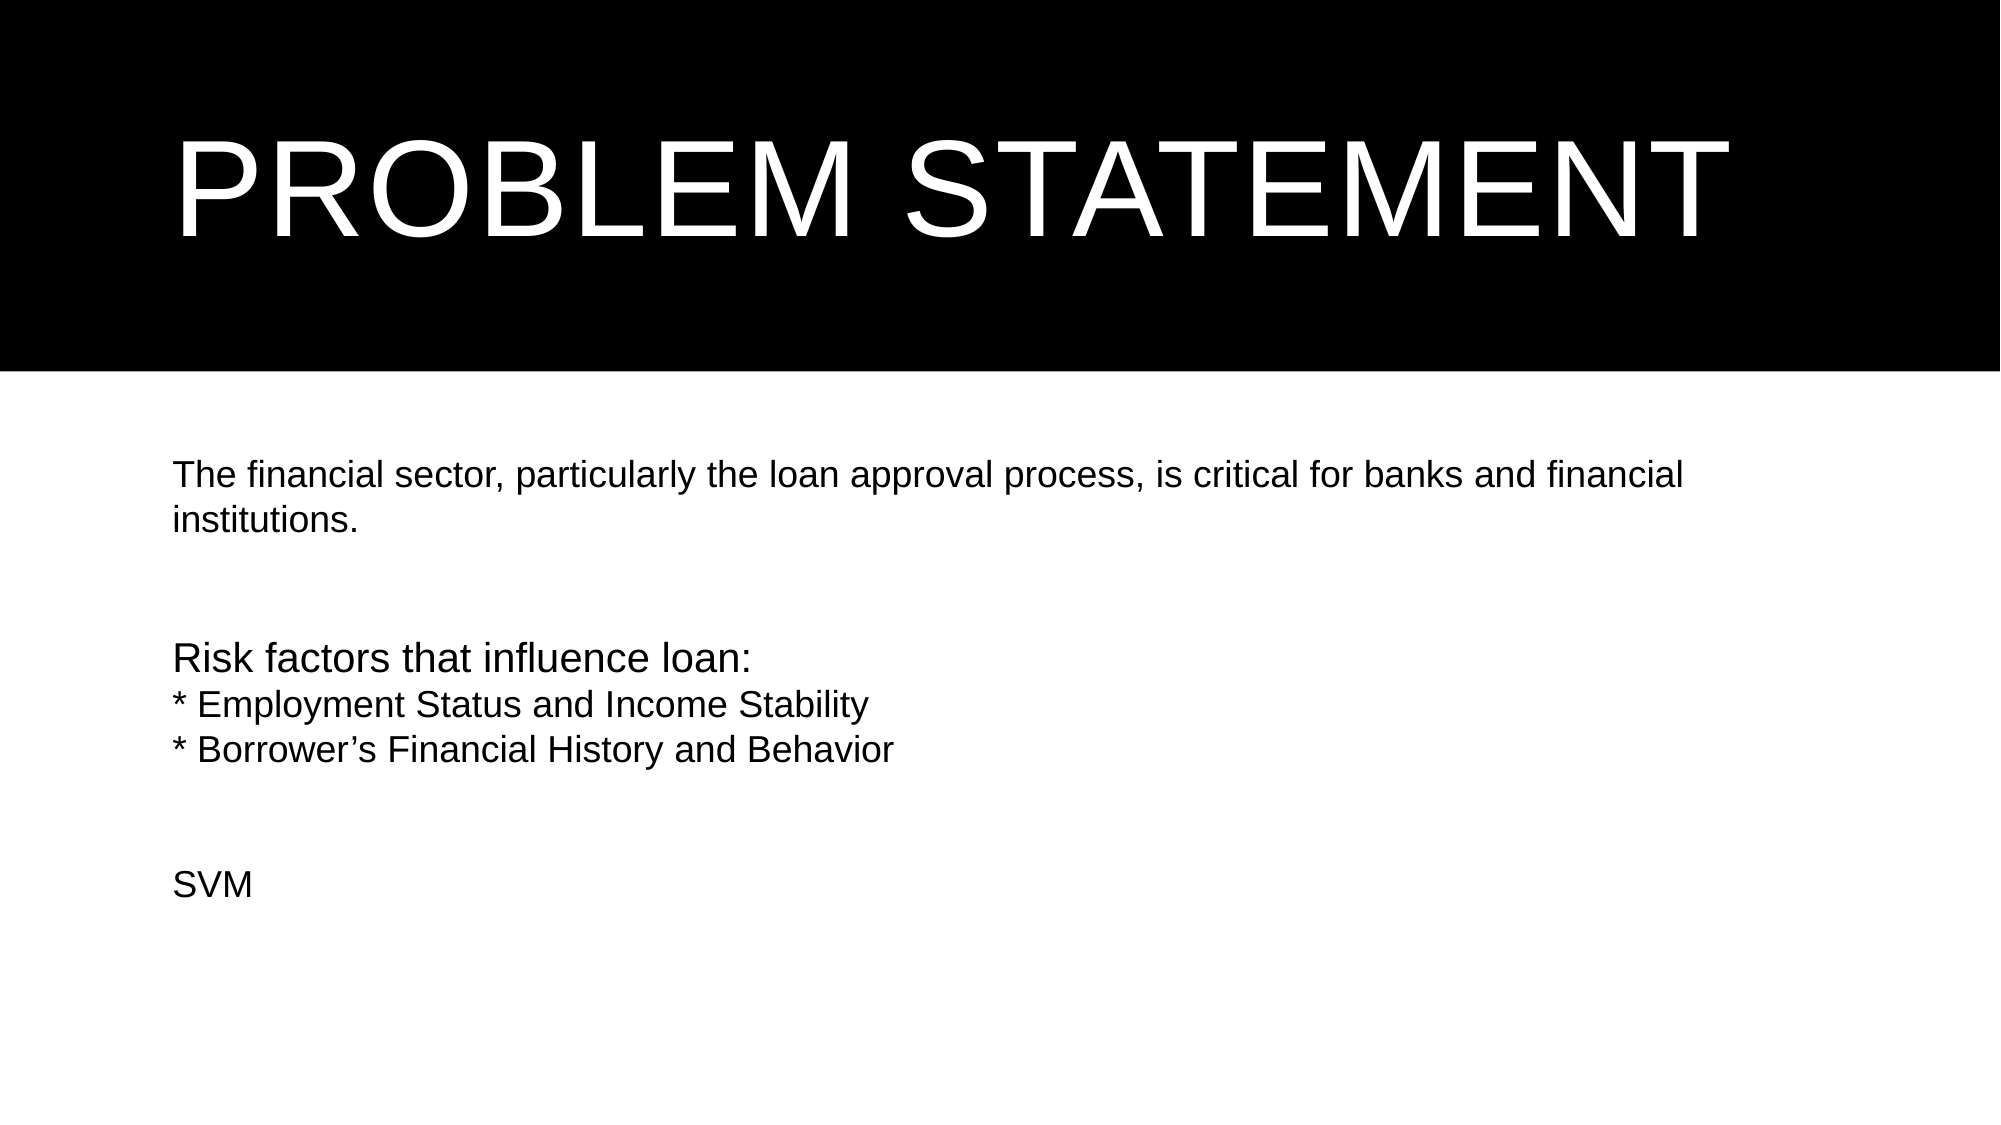

# Problem statement
The financial sector, particularly the loan approval process, is critical for banks and financial
institutions.

Risk factors that influence loan:
* Employment Status and Income Stability
* Borrower’s Financial History and Behavior

SVM